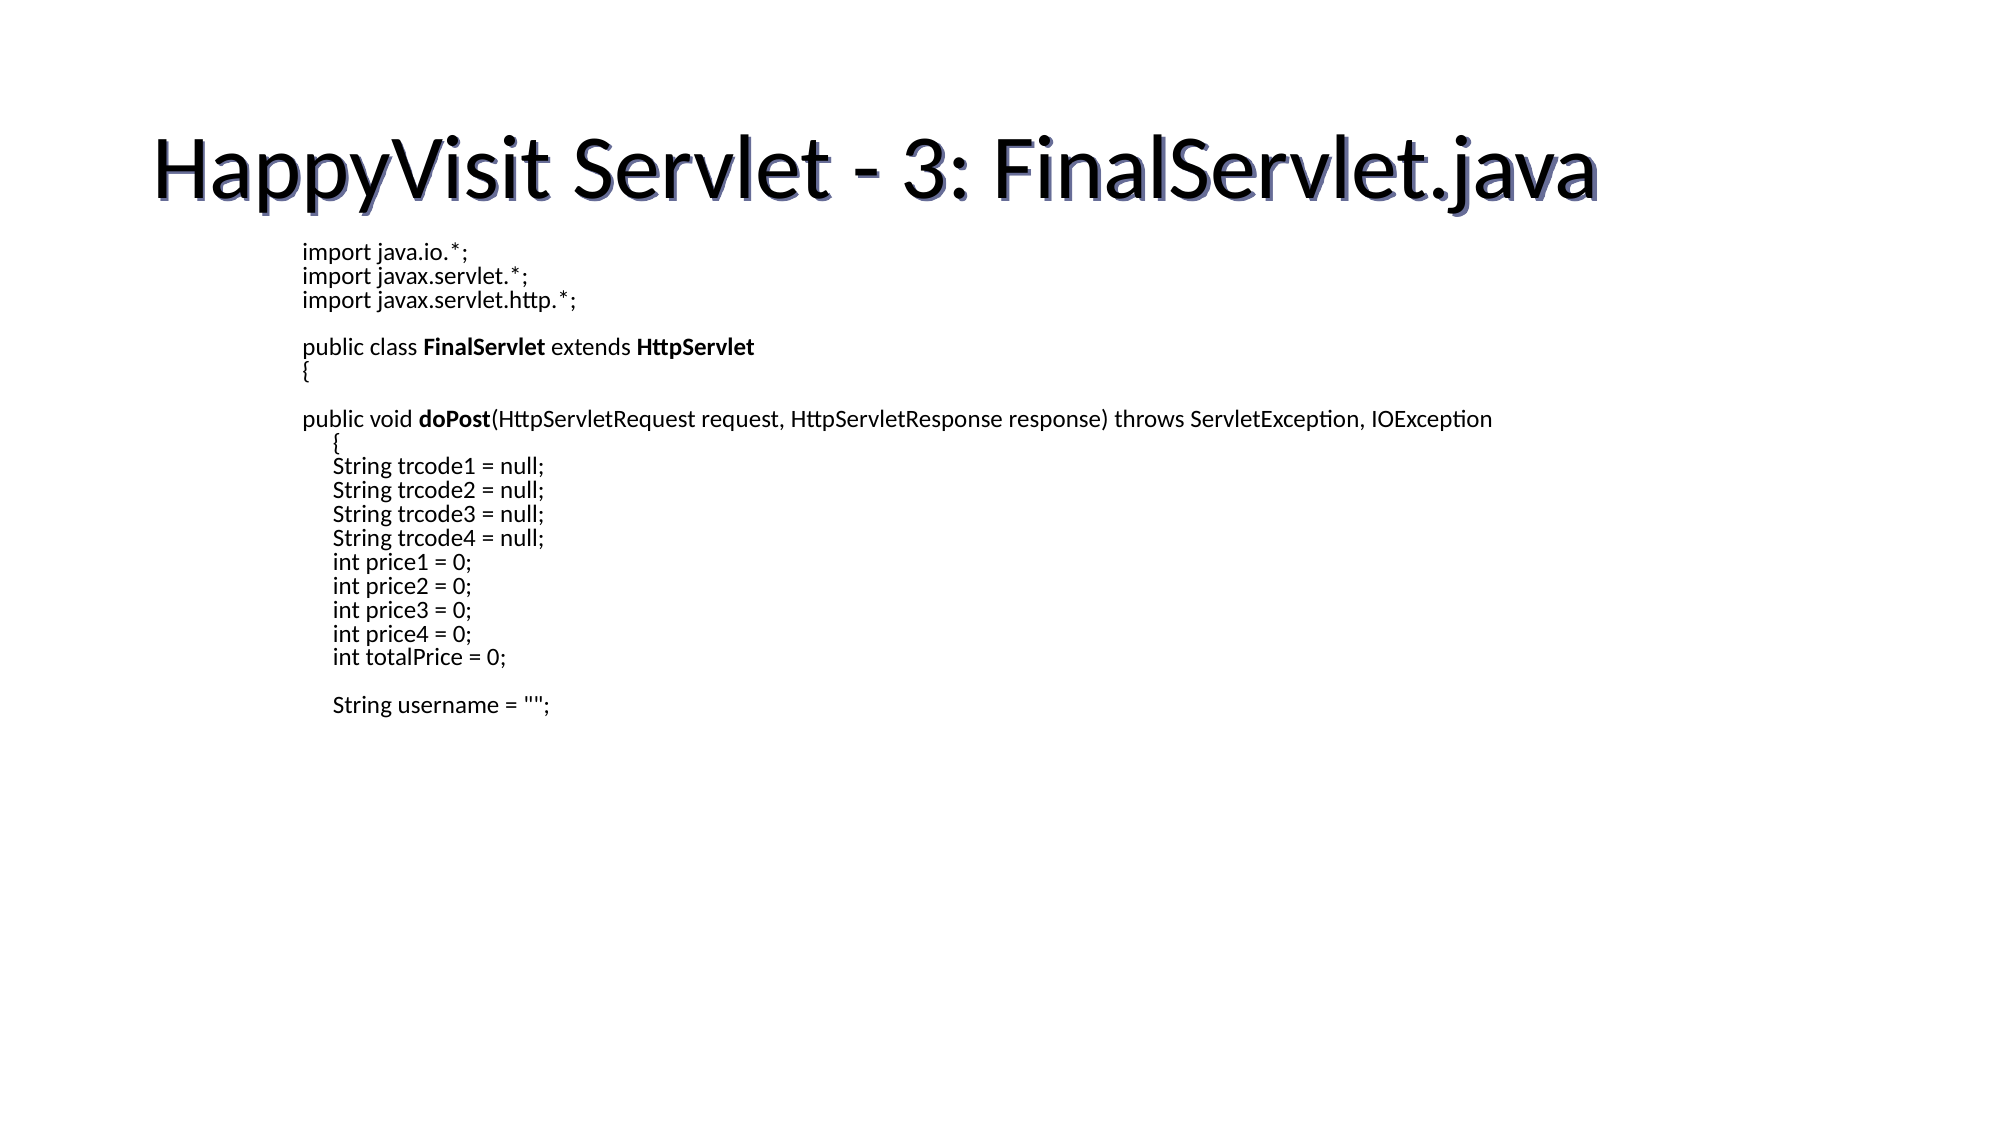

HappyVisit Servlet - 3: FinalServlet.java

import java.io.*;
import javax.servlet.*;
import javax.servlet.http.*;

public class FinalServlet extends HttpServlet
{

public void doPost(HttpServletRequest request, HttpServletResponse response) throws ServletException, IOException
	{
		String trcode1 = null;
		String trcode2 = null;
		String trcode3 = null;
		String trcode4 = null;
		int price1 = 0;
		int price2 = 0;
		int price3 = 0;
		int price4 = 0;
		int totalPrice = 0;

		String username = "";

137